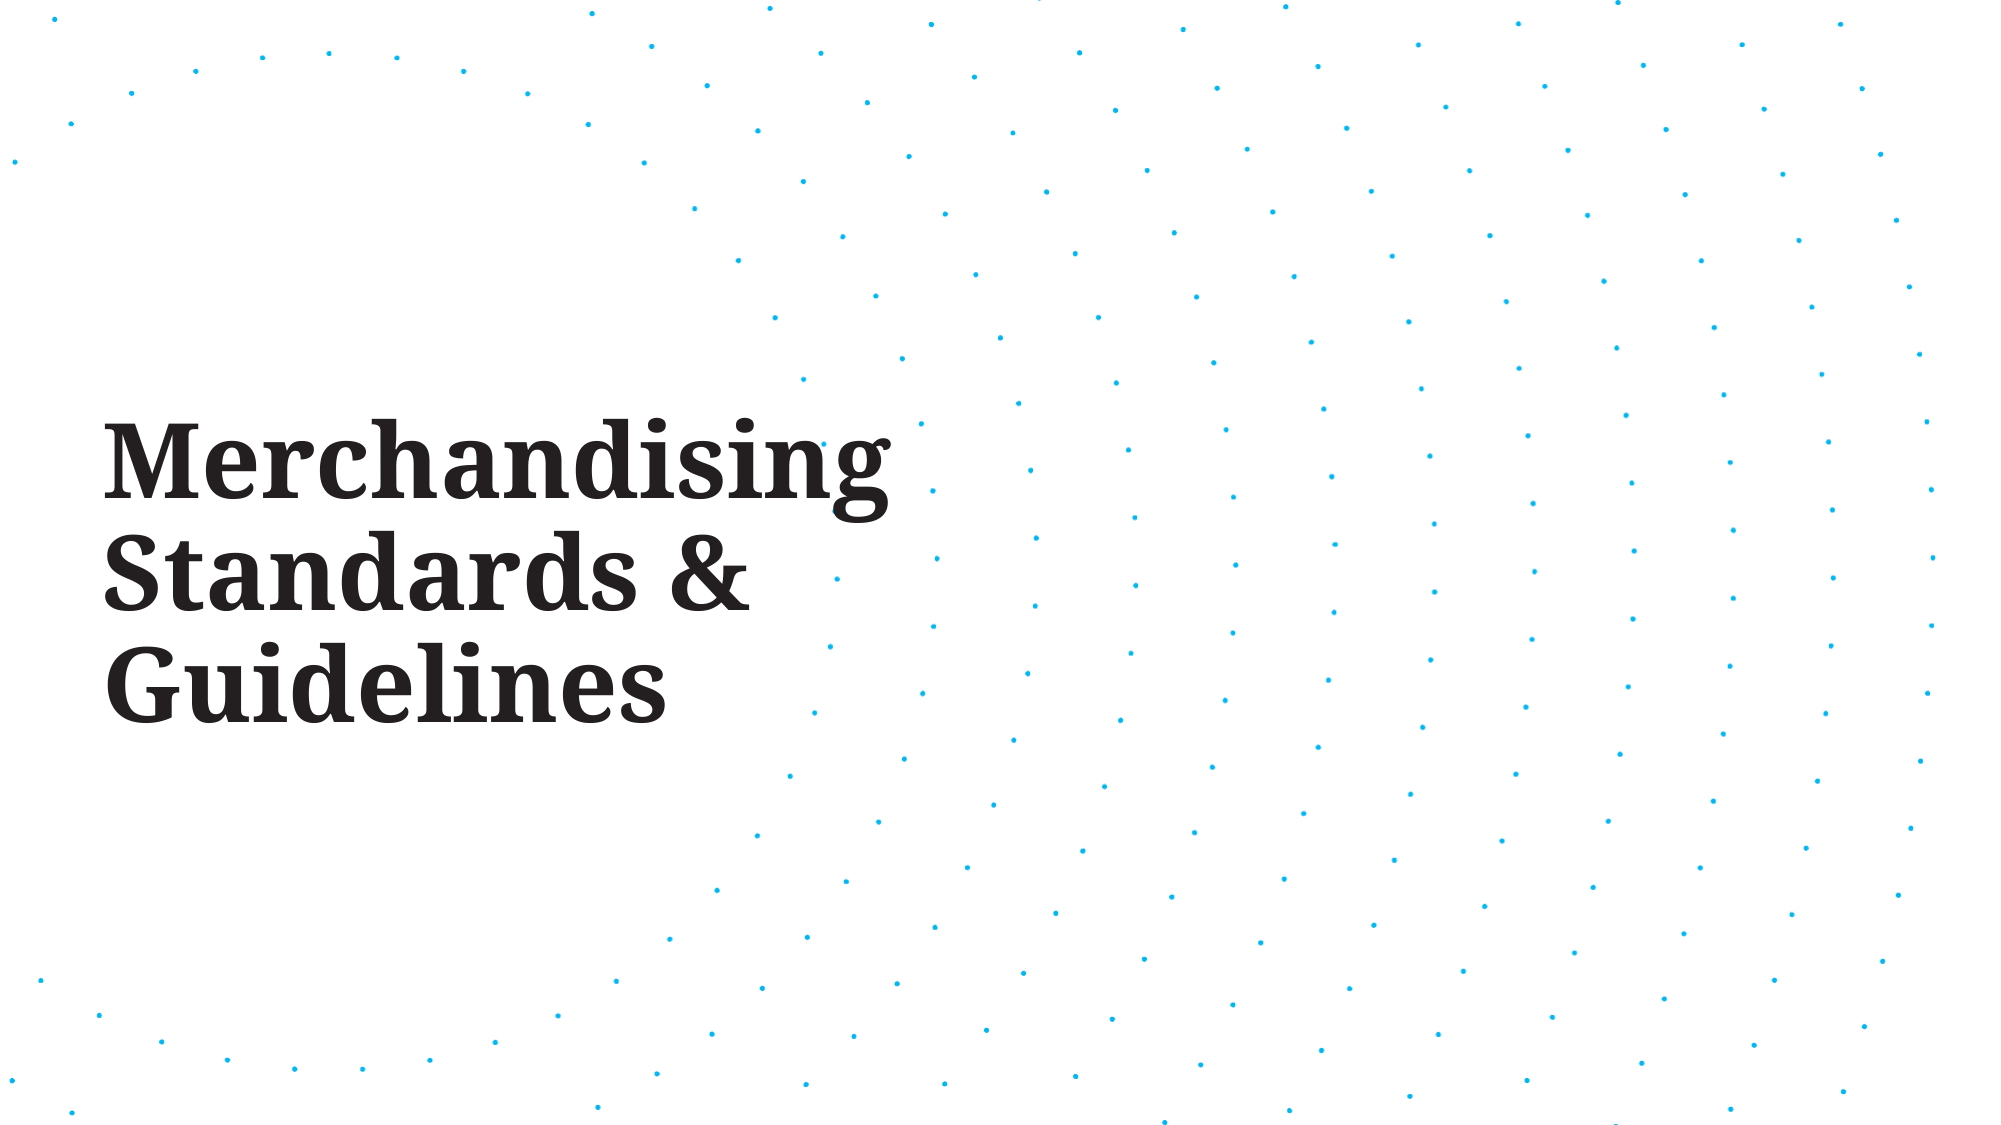

# Merchandising Standards & Guidelines
Copyright © 2016 BY Software Group, Inc. Confidential